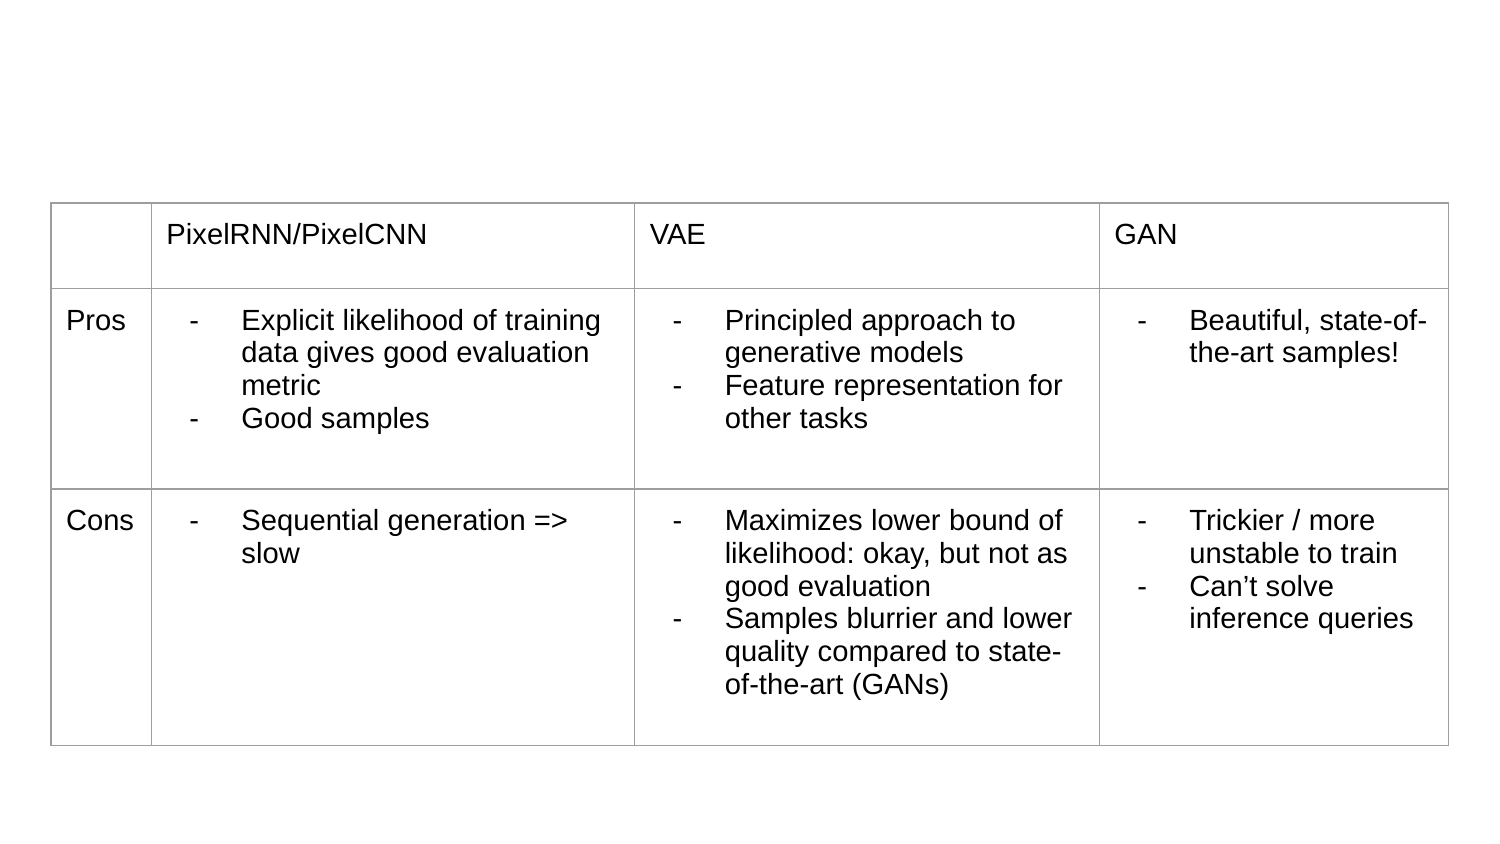

#
|  | PixelRNN/PixelCNN | VAE | GAN |
| --- | --- | --- | --- |
| Pros | Explicit likelihood of training data gives good evaluation metric Good samples | Principled approach to generative models Feature representation for other tasks | Beautiful, state-of-the-art samples! |
| Cons | Sequential generation => slow | Maximizes lower bound of likelihood: okay, but not as good evaluation Samples blurrier and lower quality compared to state-of-the-art (GANs) | Trickier / more unstable to train Can’t solve inference queries |